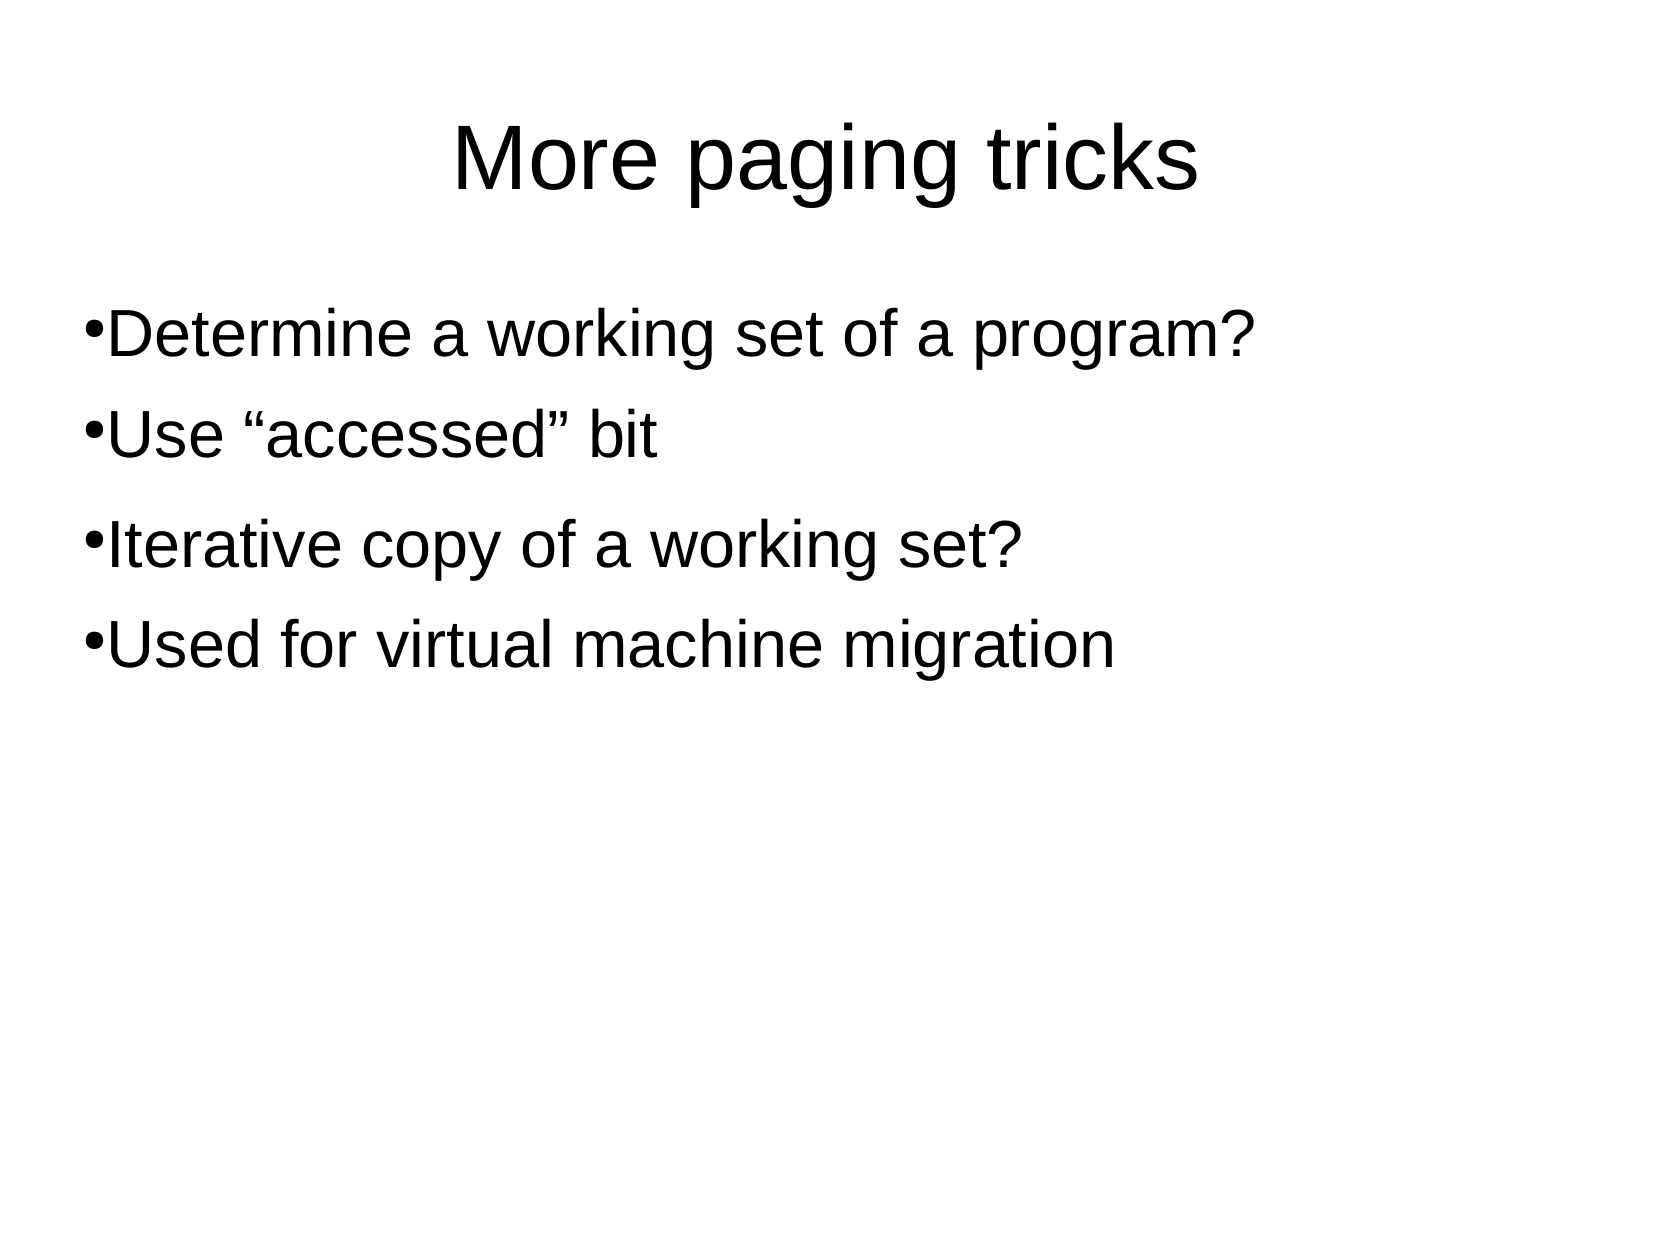

More paging tricks
Determine a working set of a program?
Use “accessed” bit
Iterative copy of a working set?
Used for virtual machine migration